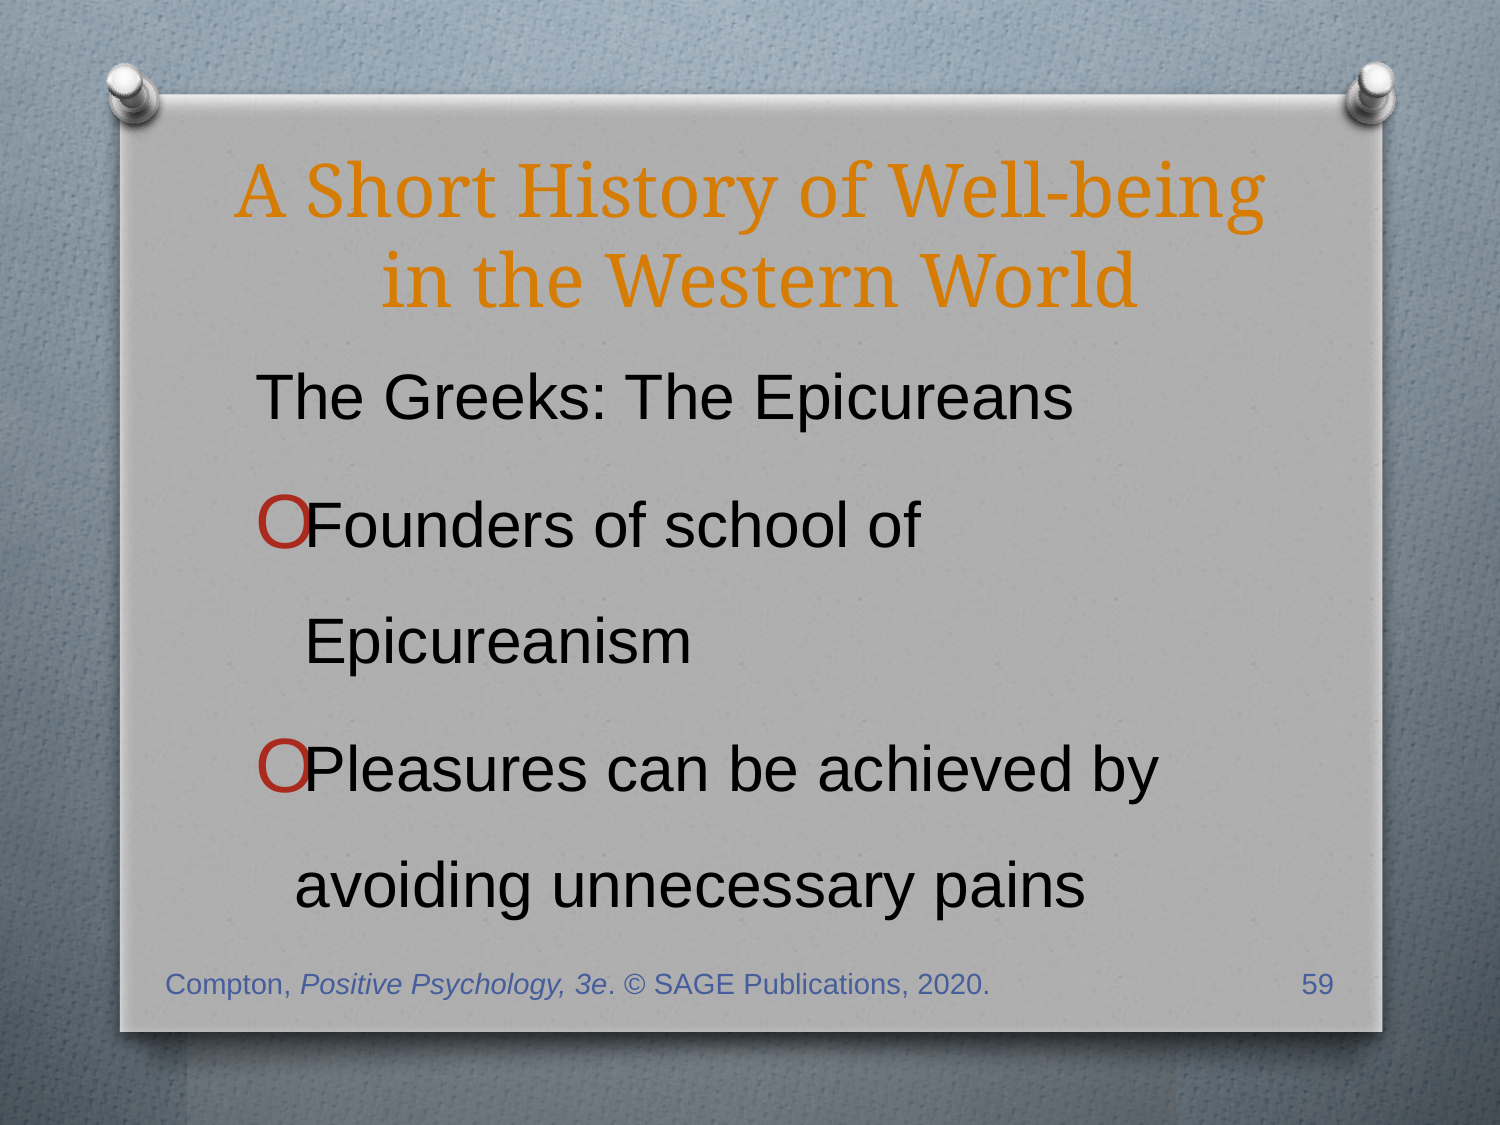

# A Short History of Well-being in the Western World
The Greeks: The Epicureans
Founders of school of Epicureanism
Pleasures can be achieved by avoiding unnecessary pains

Compton, Positive Psychology, 3e. © SAGE Publications, 2020.
59